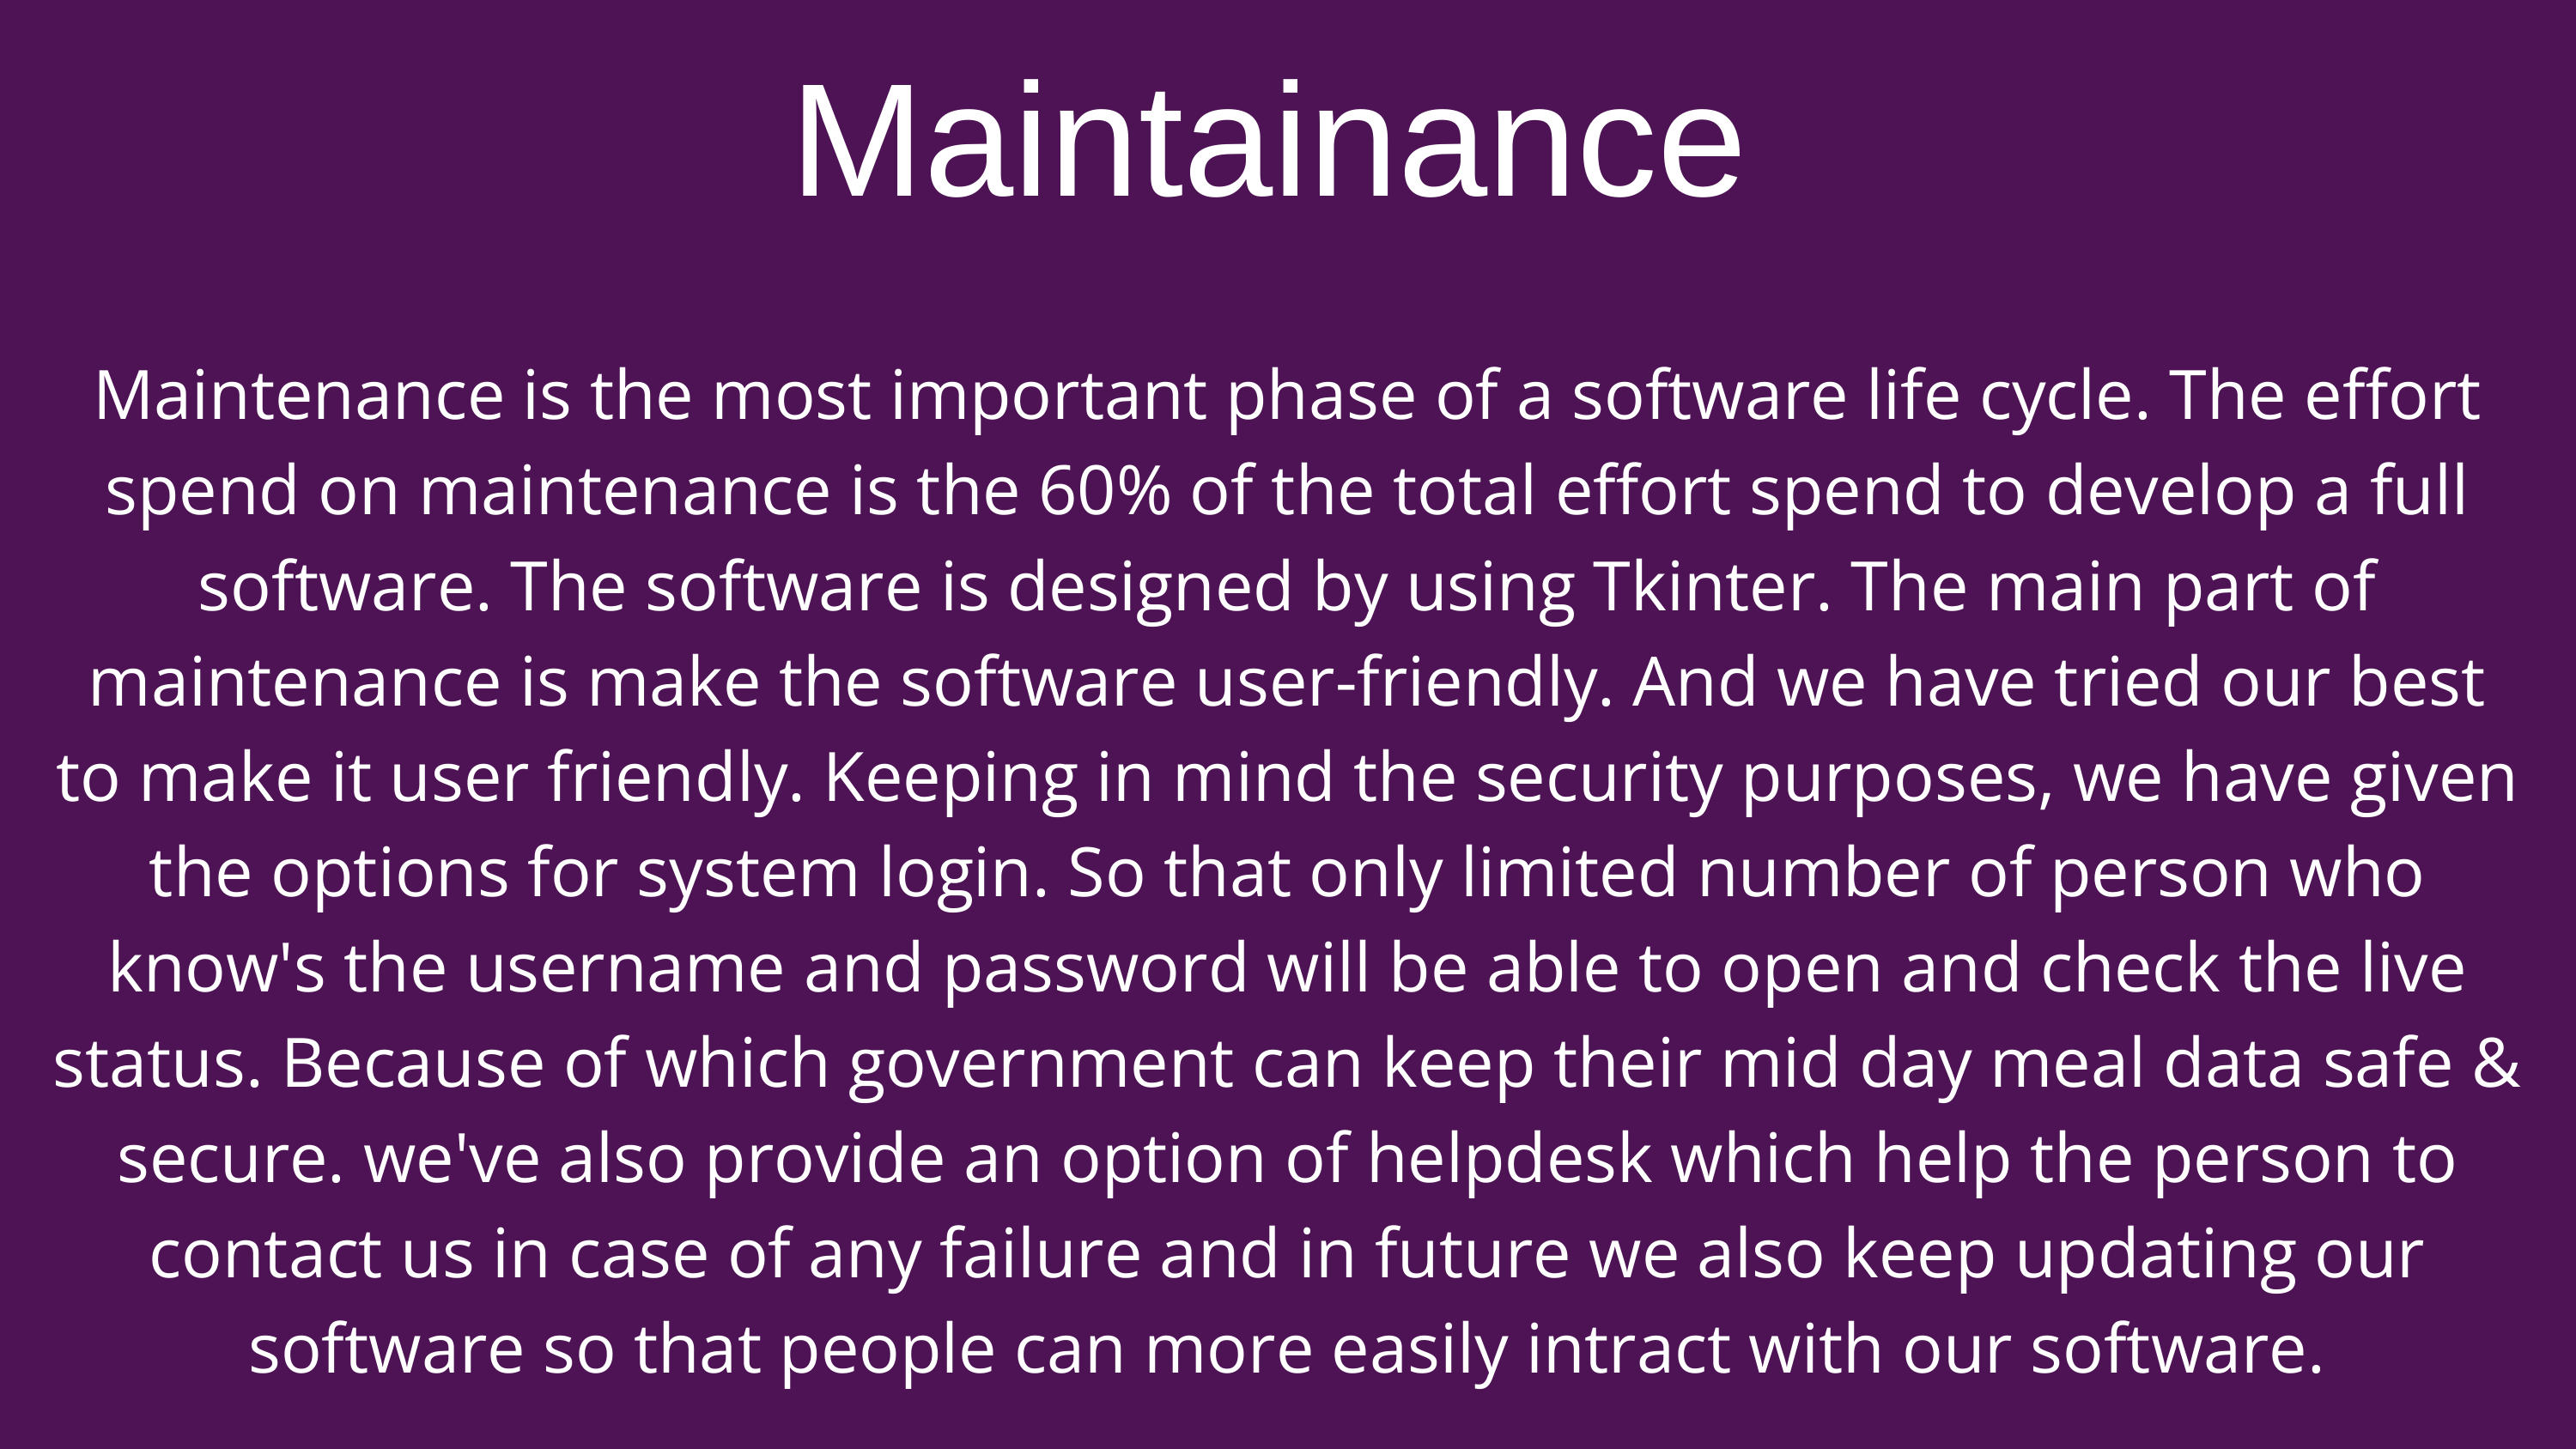

Maintainance
Maintenance is the most important phase of a software life cycle. The effort spend on maintenance is the 60% of the total effort spend to develop a full software. The software is designed by using Tkinter. The main part of maintenance is make the software user-friendly. And we have tried our best to make it user friendly. Keeping in mind the security purposes, we have given the options for system login. So that only limited number of person who know's the username and password will be able to open and check the live status. Because of which government can keep their mid day meal data safe & secure. we've also provide an option of helpdesk which help the person to contact us in case of any failure and in future we also keep updating our software so that people can more easily intract with our software.